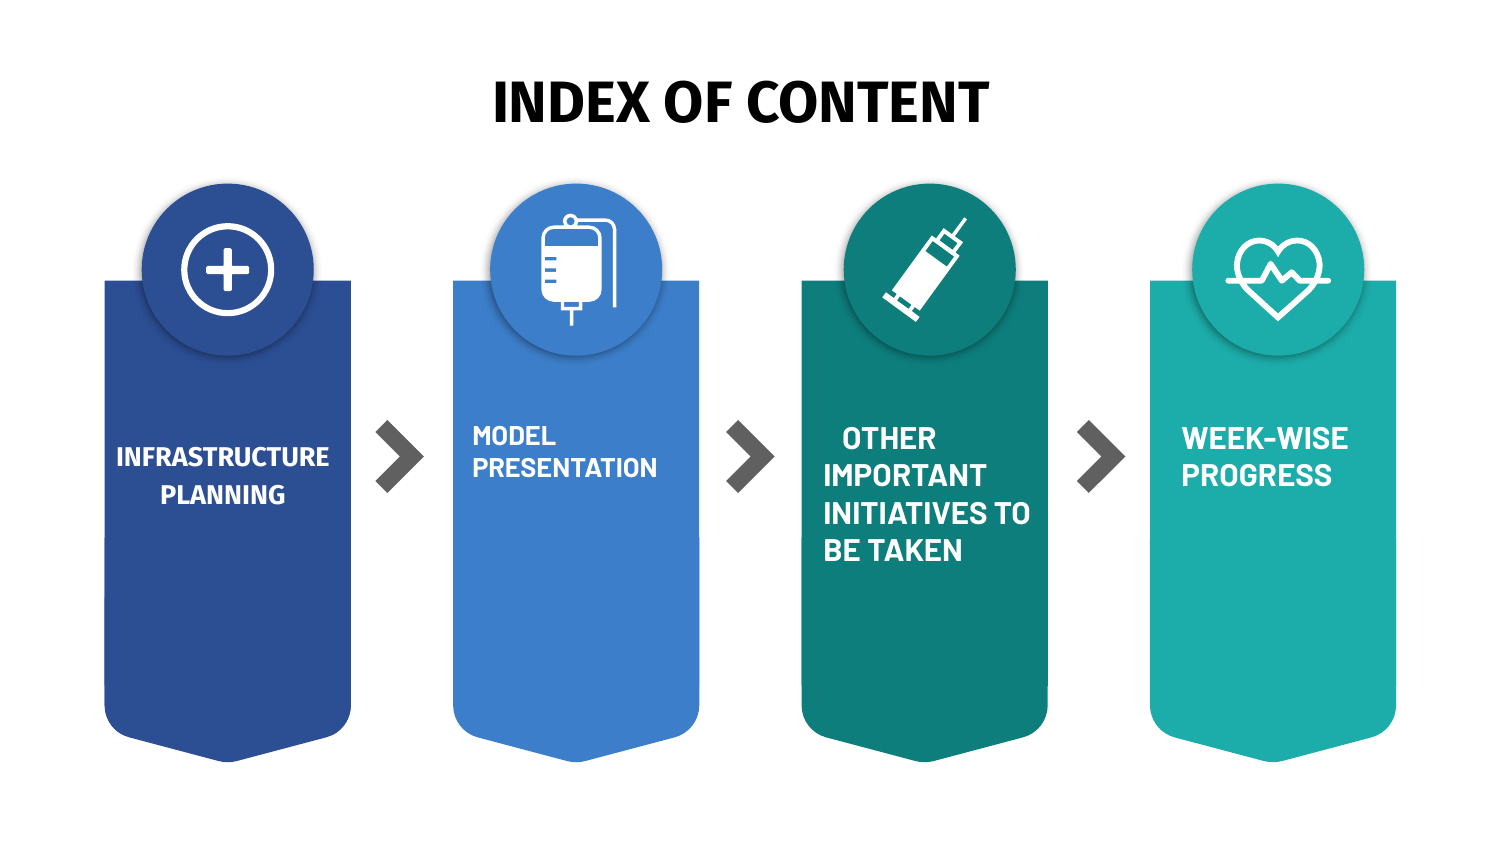

INDEX OF CONTENT

MODEL PRESENTATION
   OTHER IMPORTANT INITIATIVES TO BE TAKEN
WEEK-WISE PROGRESS

INFRASTRUCTURE PLANNING